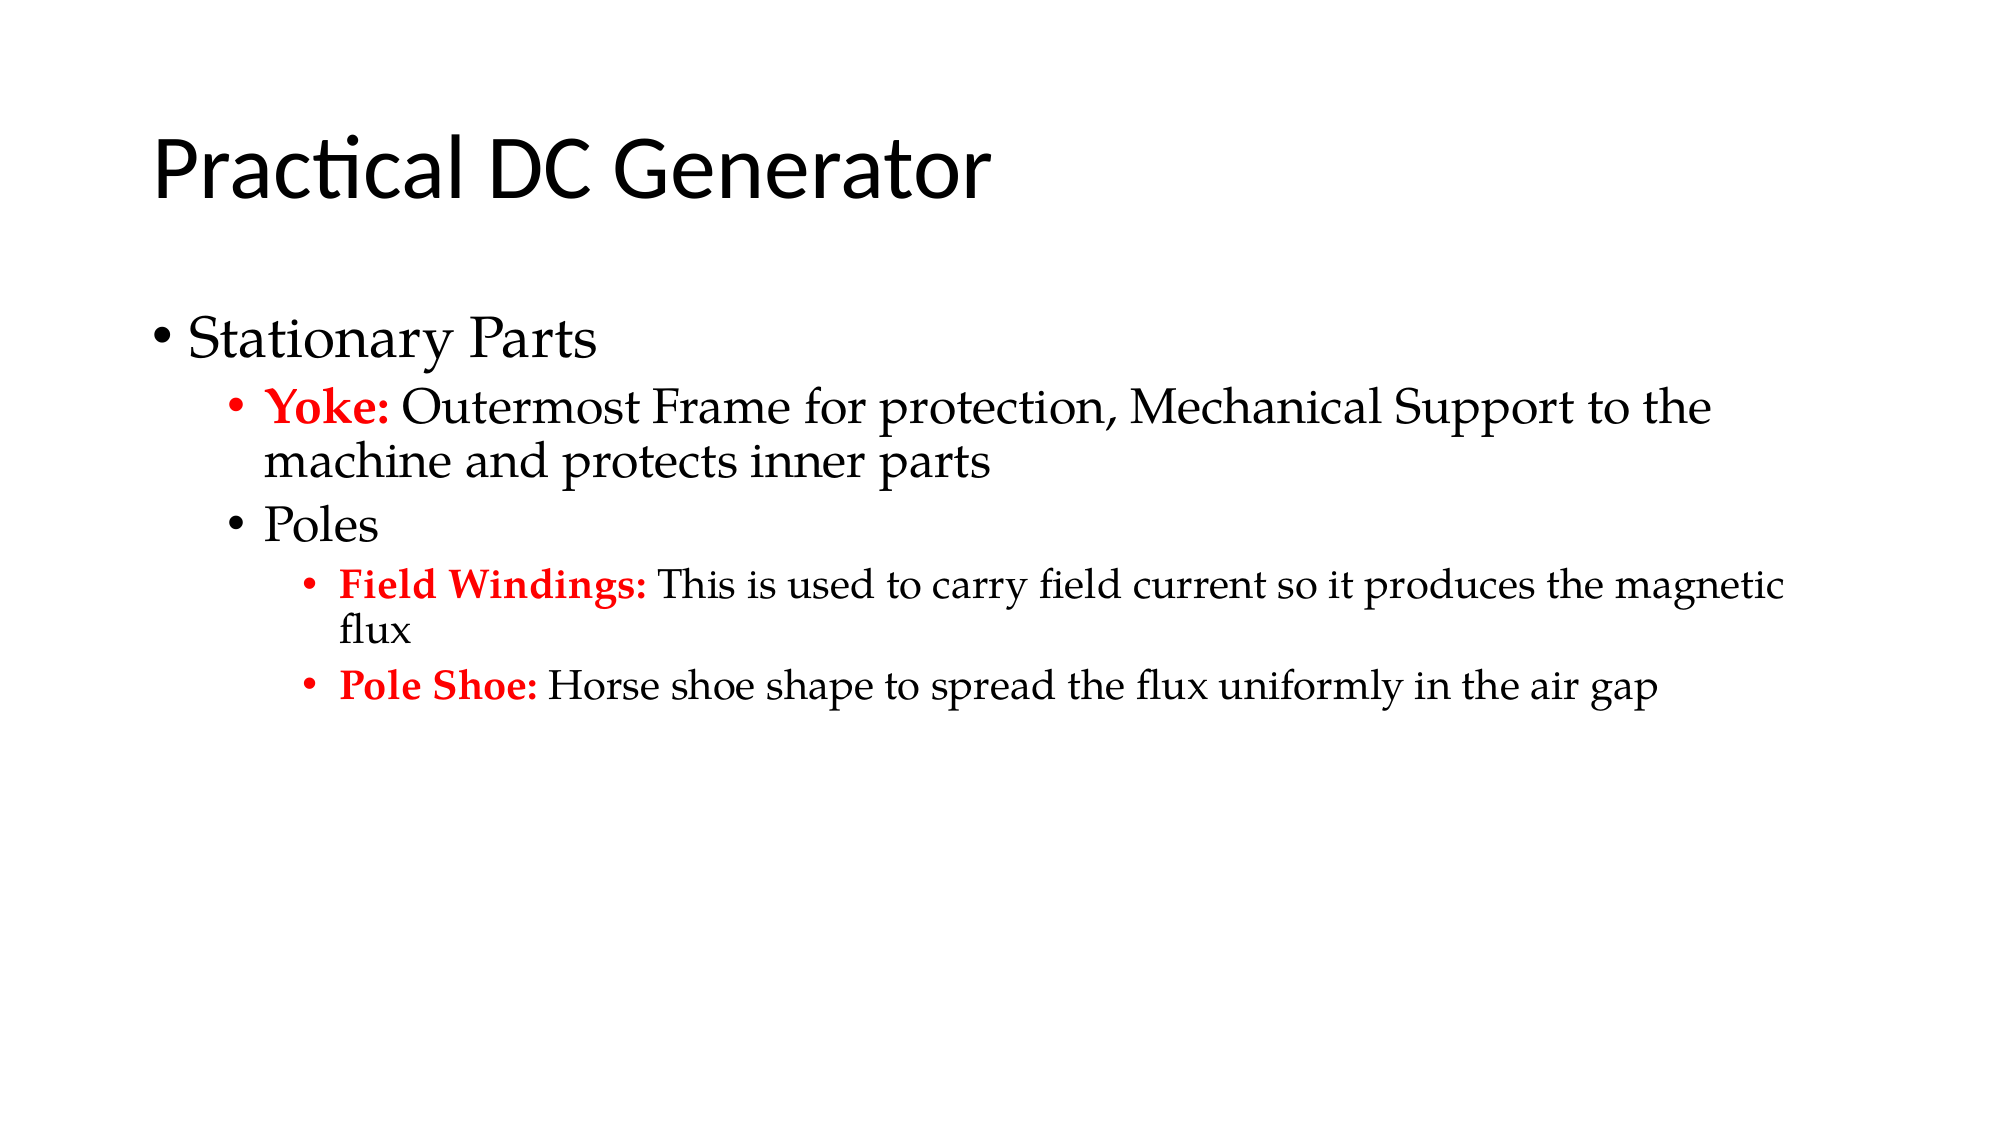

# Practical DC Generator
Stationary Parts
Yoke: Outermost Frame for protection, Mechanical Support to the machine and protects inner parts
Poles
Field Windings: This is used to carry field current so it produces the magnetic flux
Pole Shoe: Horse shoe shape to spread the flux uniformly in the air gap